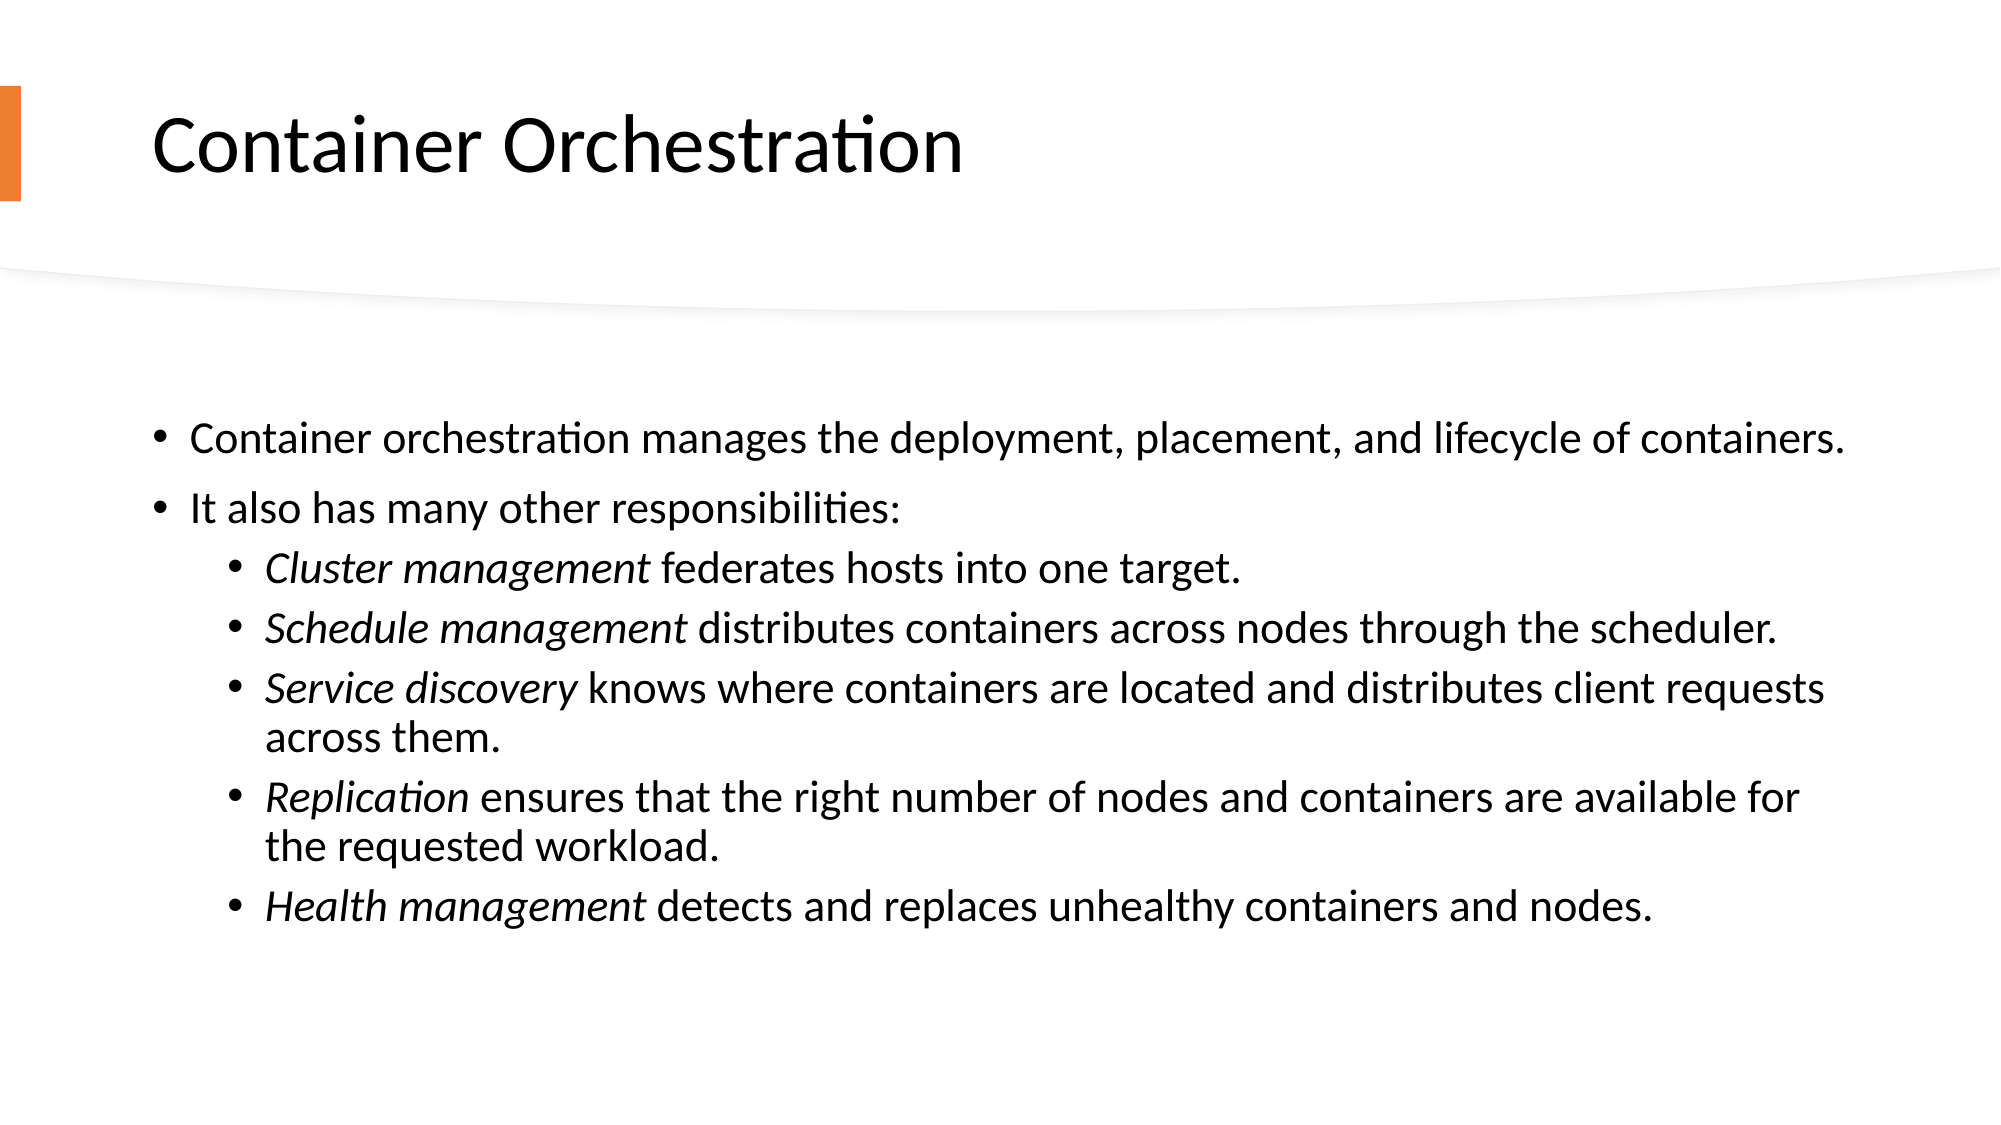

# Container Orchestration

Container orchestration manages the deployment, placement, and lifecycle of containers.
It also has many other responsibilities:
Cluster management federates hosts into one target.
Schedule management distributes containers across nodes through the scheduler.
Service discovery knows where containers are located and distributes client requests across them.
Replication ensures that the right number of nodes and containers are available for the requested workload.
Health management detects and replaces unhealthy containers and nodes.